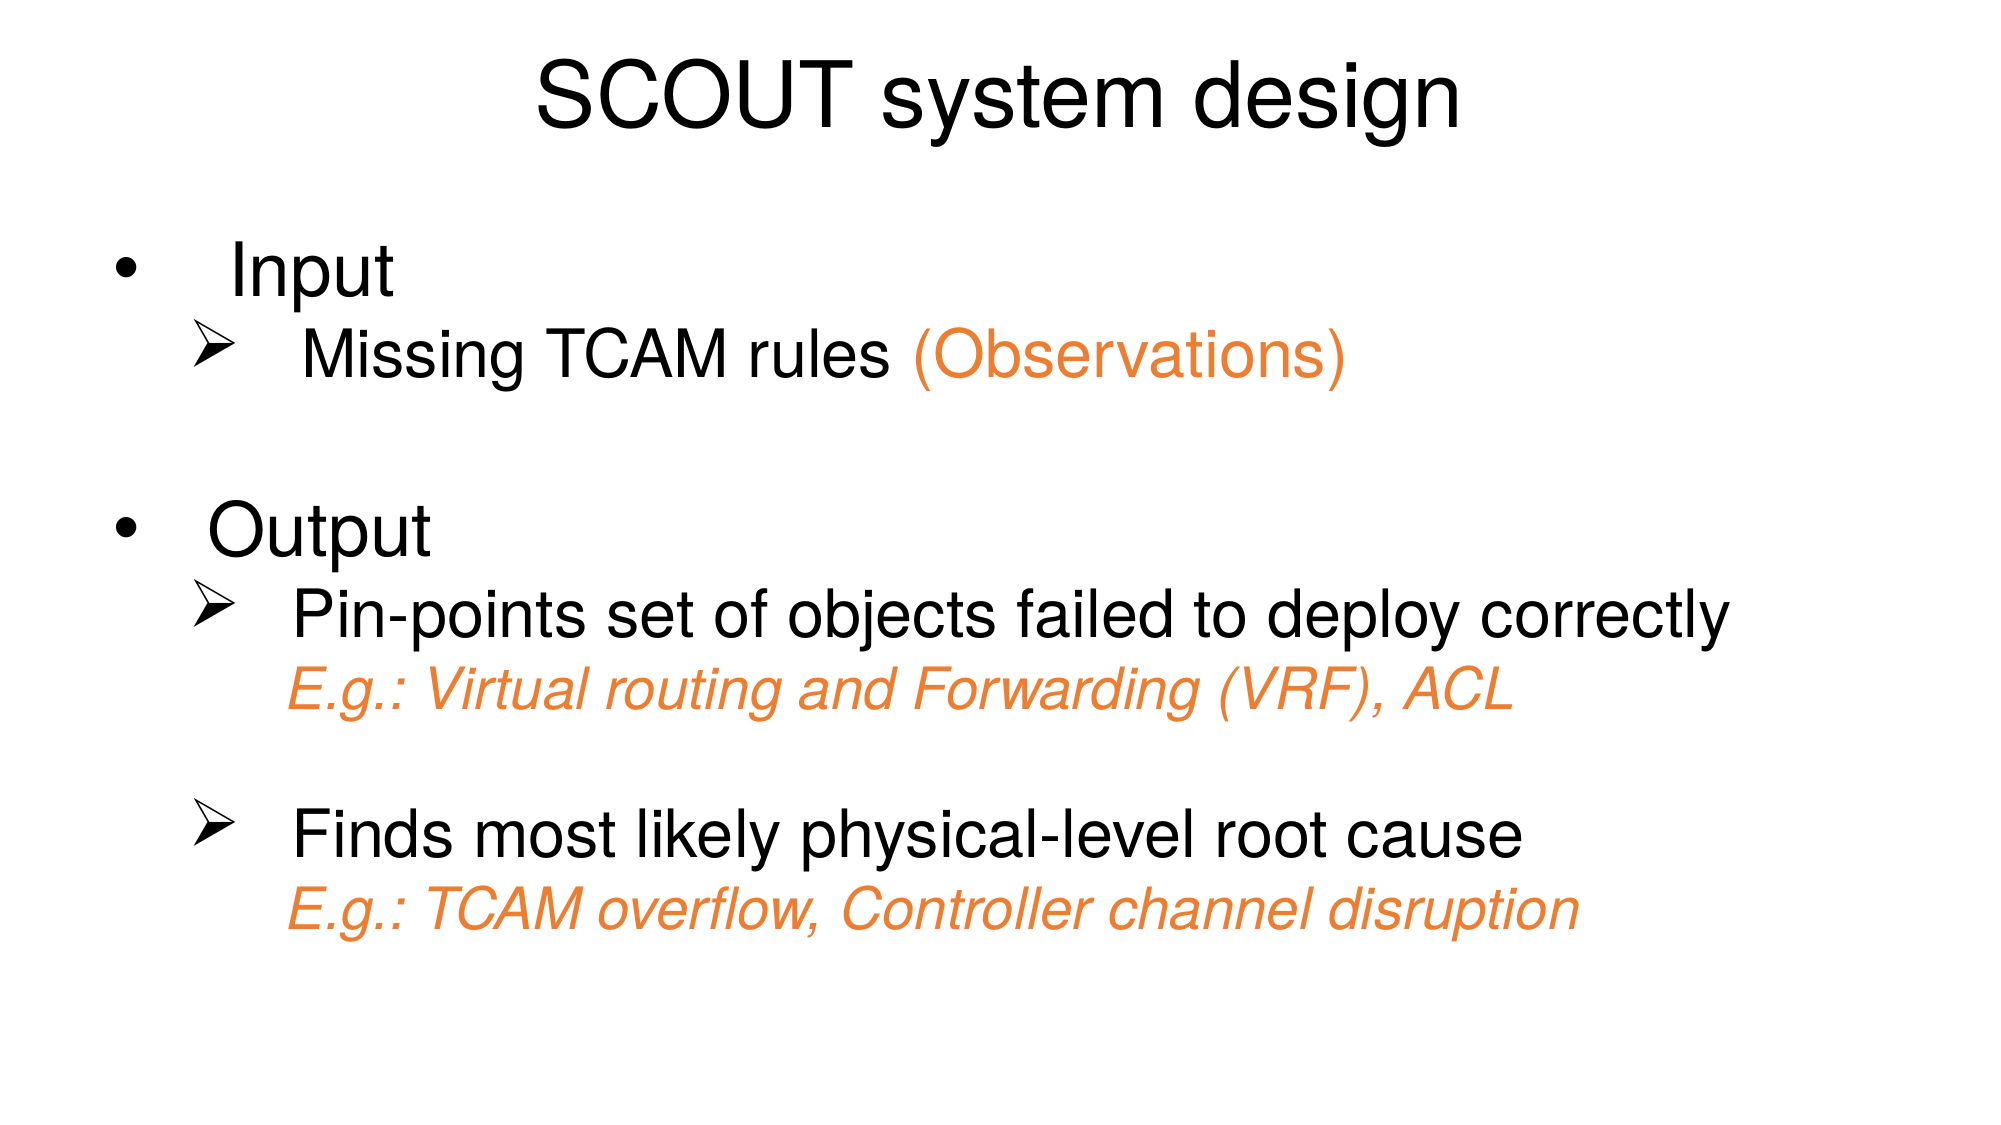

# SCOUT system design
 Input
 Missing TCAM rules (Observations)

Output
 Pin-points set of objects failed to deploy correctly
      E.g.: Virtual routing and Forwarding (VRF), ACL

 Finds most likely physical-level root cause
      E.g.: TCAM overflow, Controller channel disruption